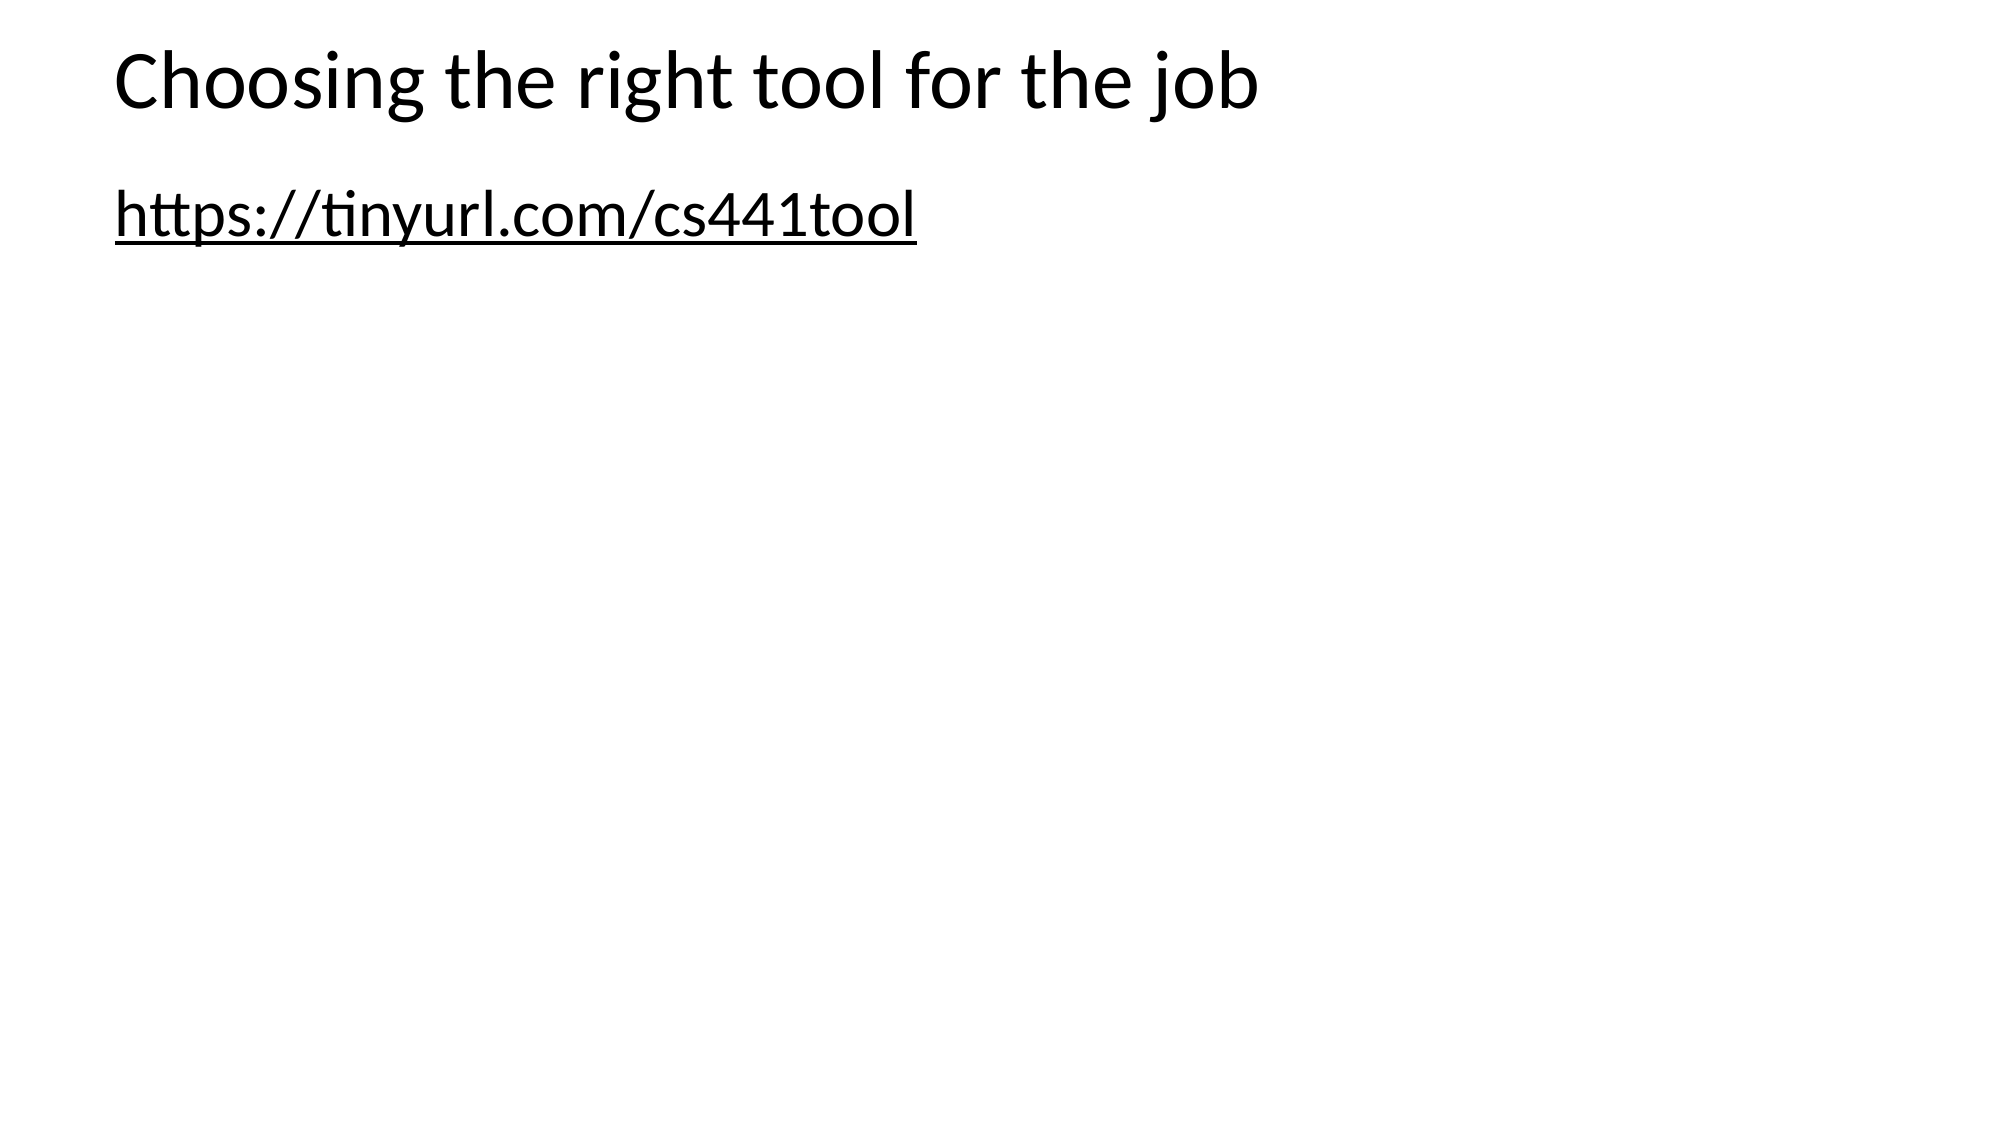

# Choosing the right tool for the job
https://tinyurl.com/cs441tool